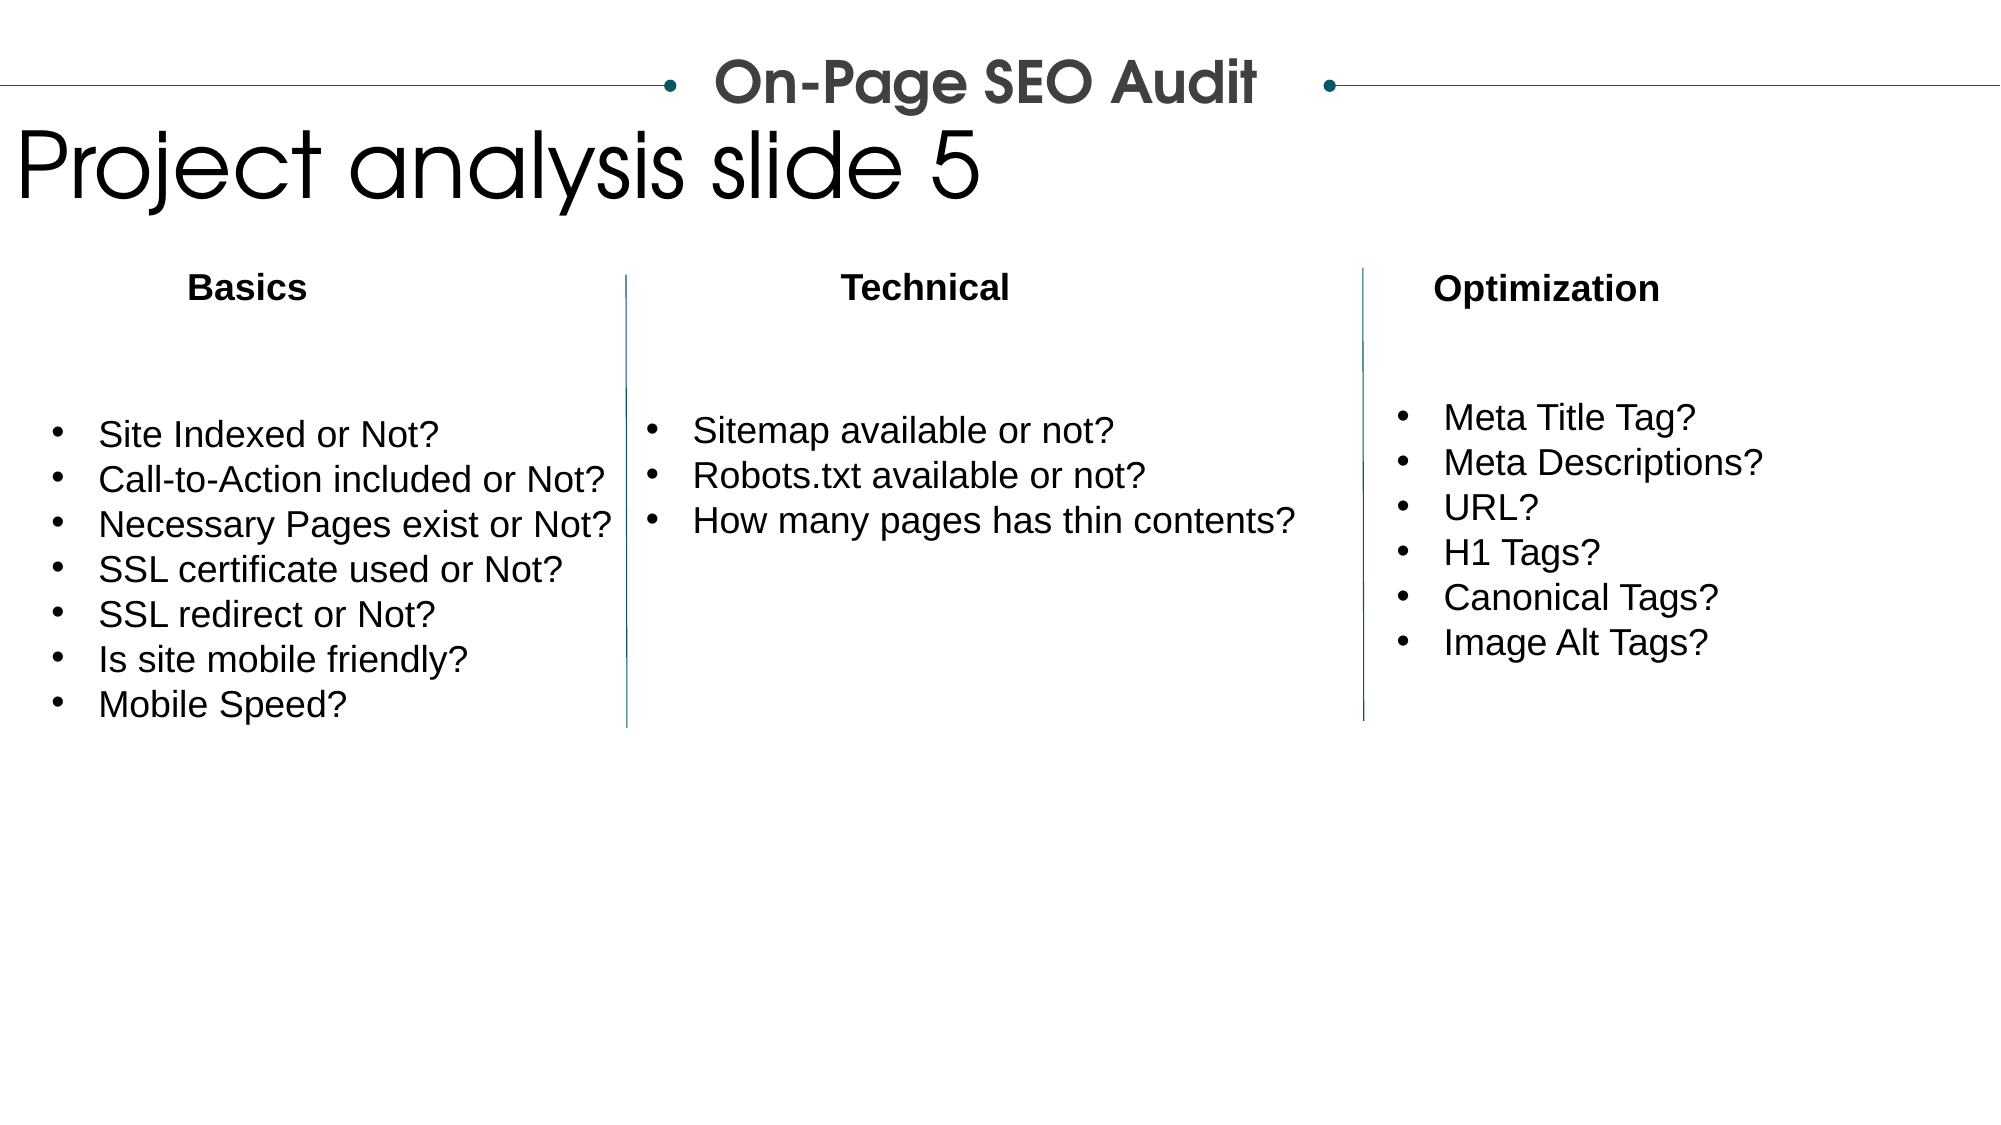

On-Page SEO Audit
Project analysis slide 5
Basics
Technical
Optimization
Meta Title Tag?
Meta Descriptions?
URL?
H1 Tags?
Canonical Tags?
Image Alt Tags?
Sitemap available or not?
Robots.txt available or not?
How many pages has thin contents?

Site Indexed or Not?
Call-to-Action included or Not?
Necessary Pages exist or Not?
SSL certificate used or Not?
SSL redirect or Not?
Is site mobile friendly?
Mobile Speed?